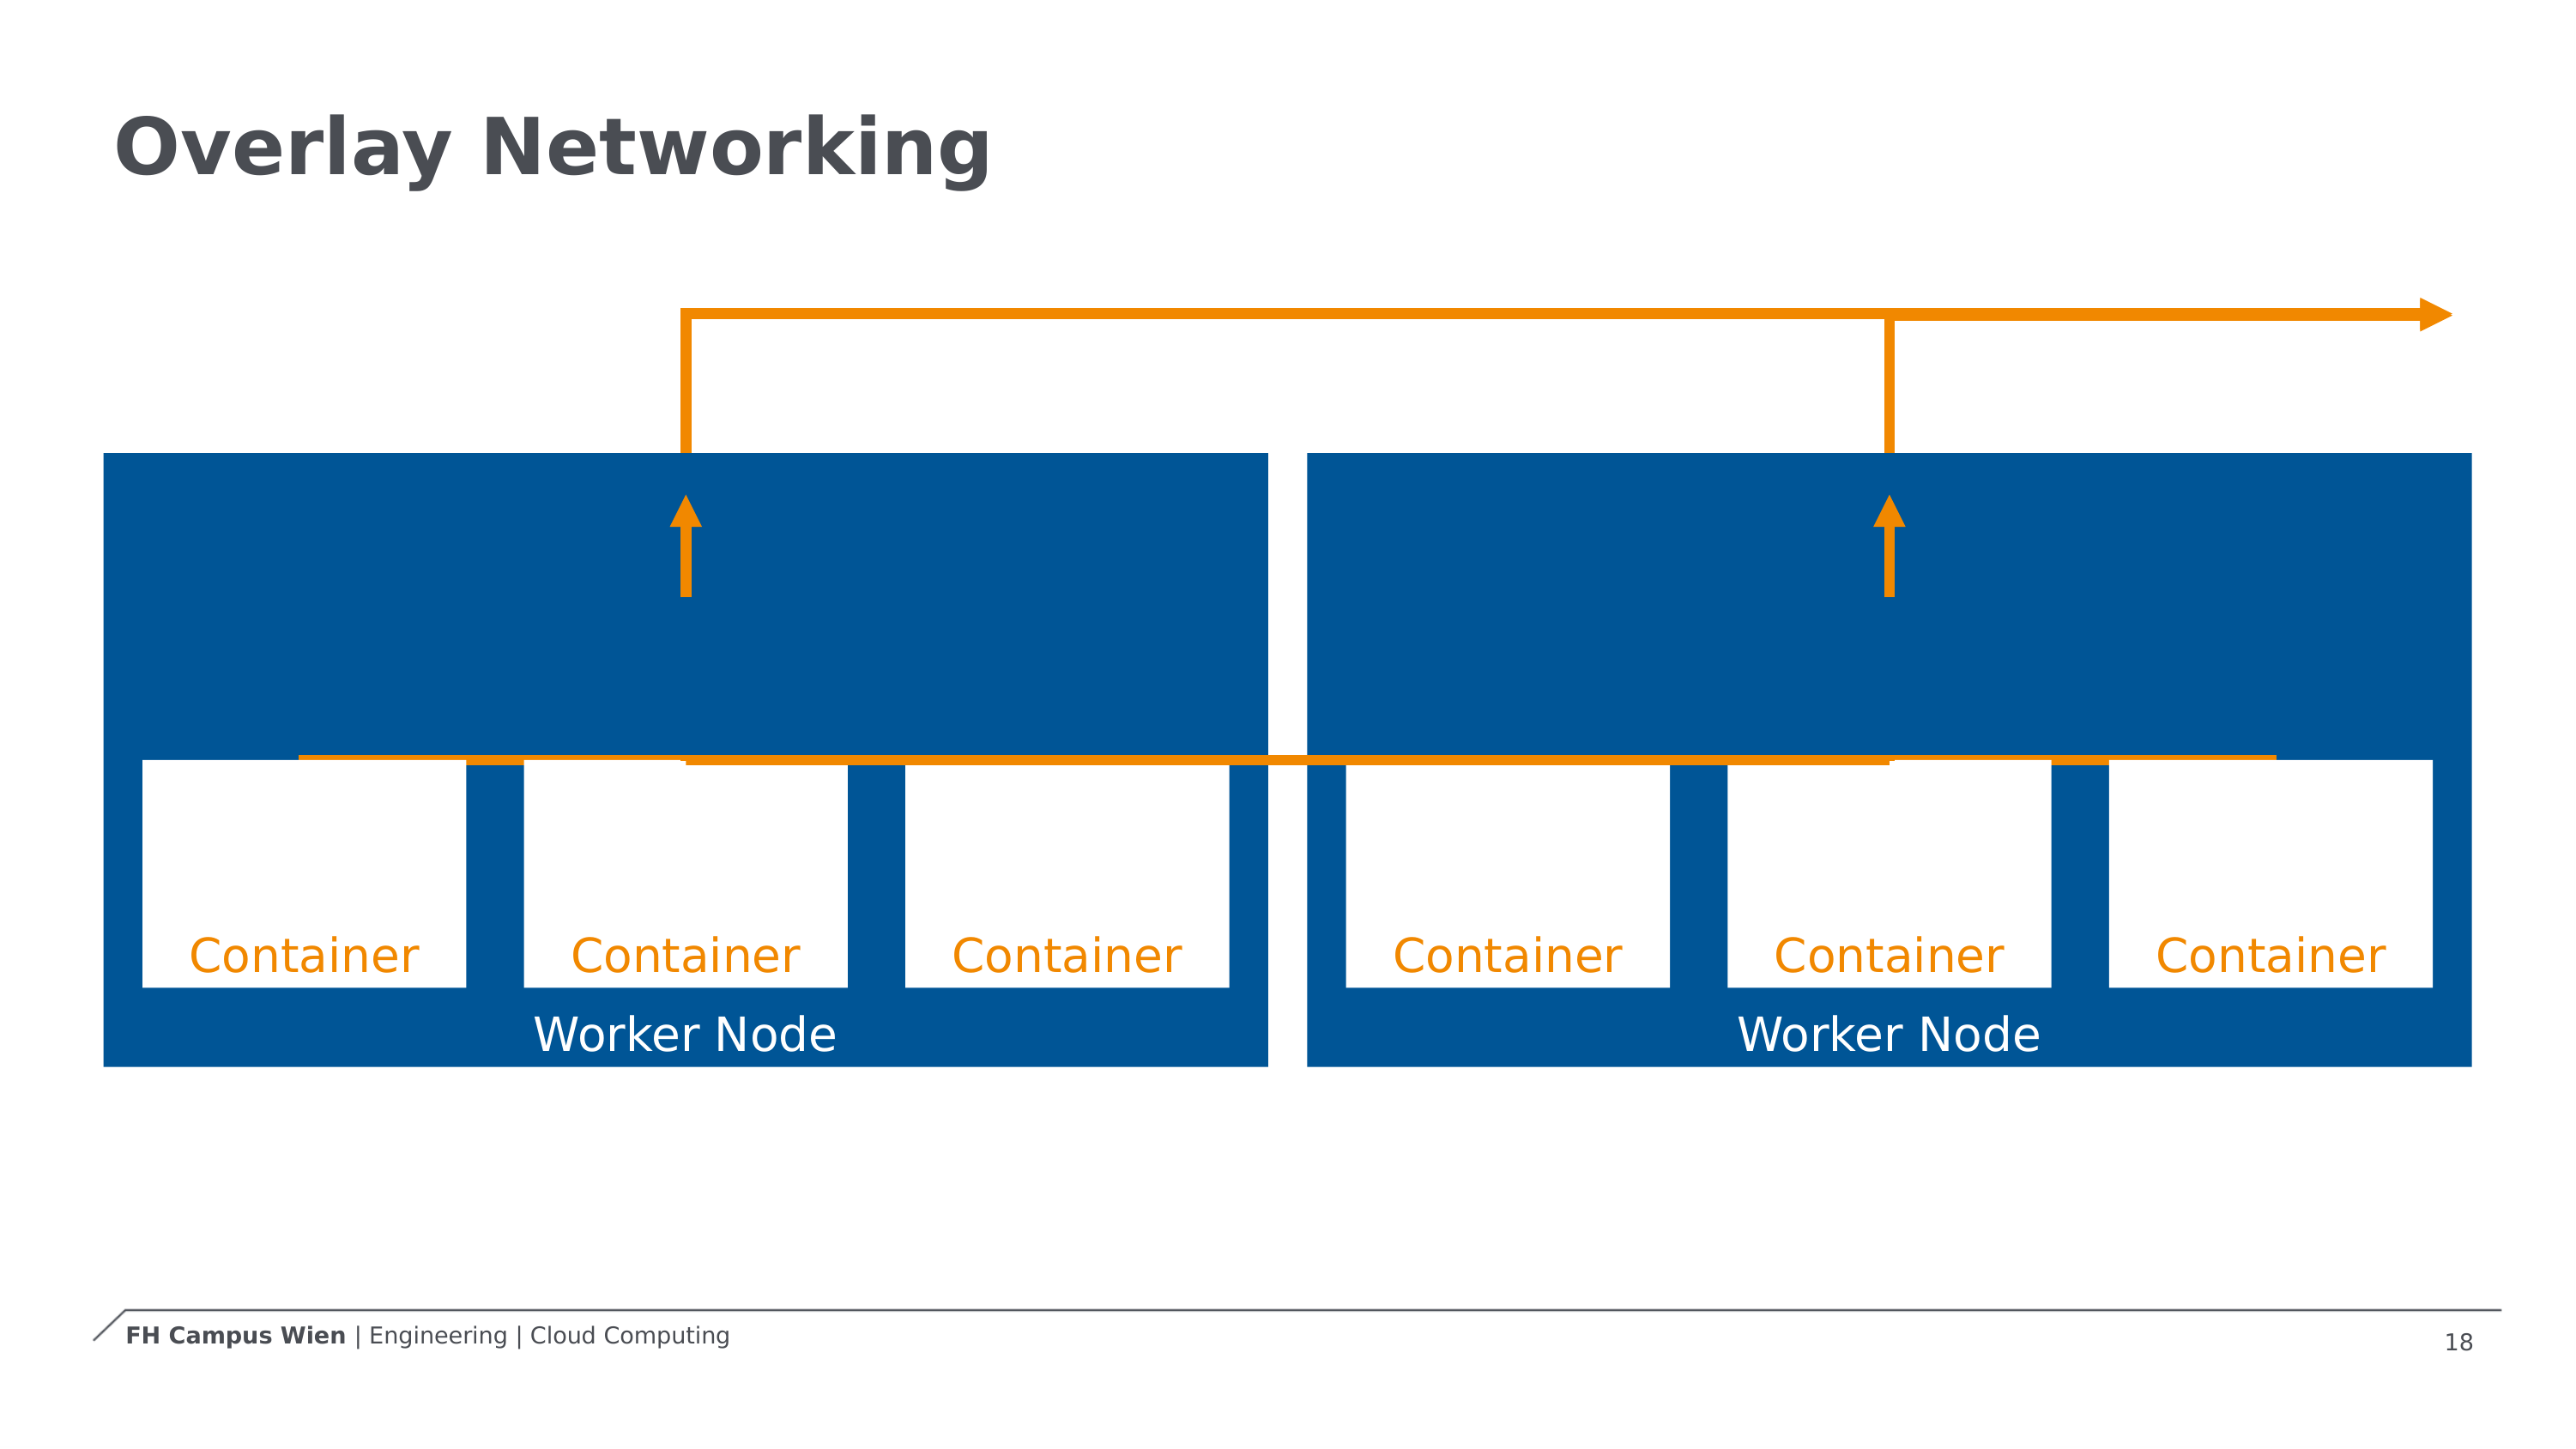

# Overlay Networking
Worker Node
Worker Node
Container
Container
Container
Container
Container
Container